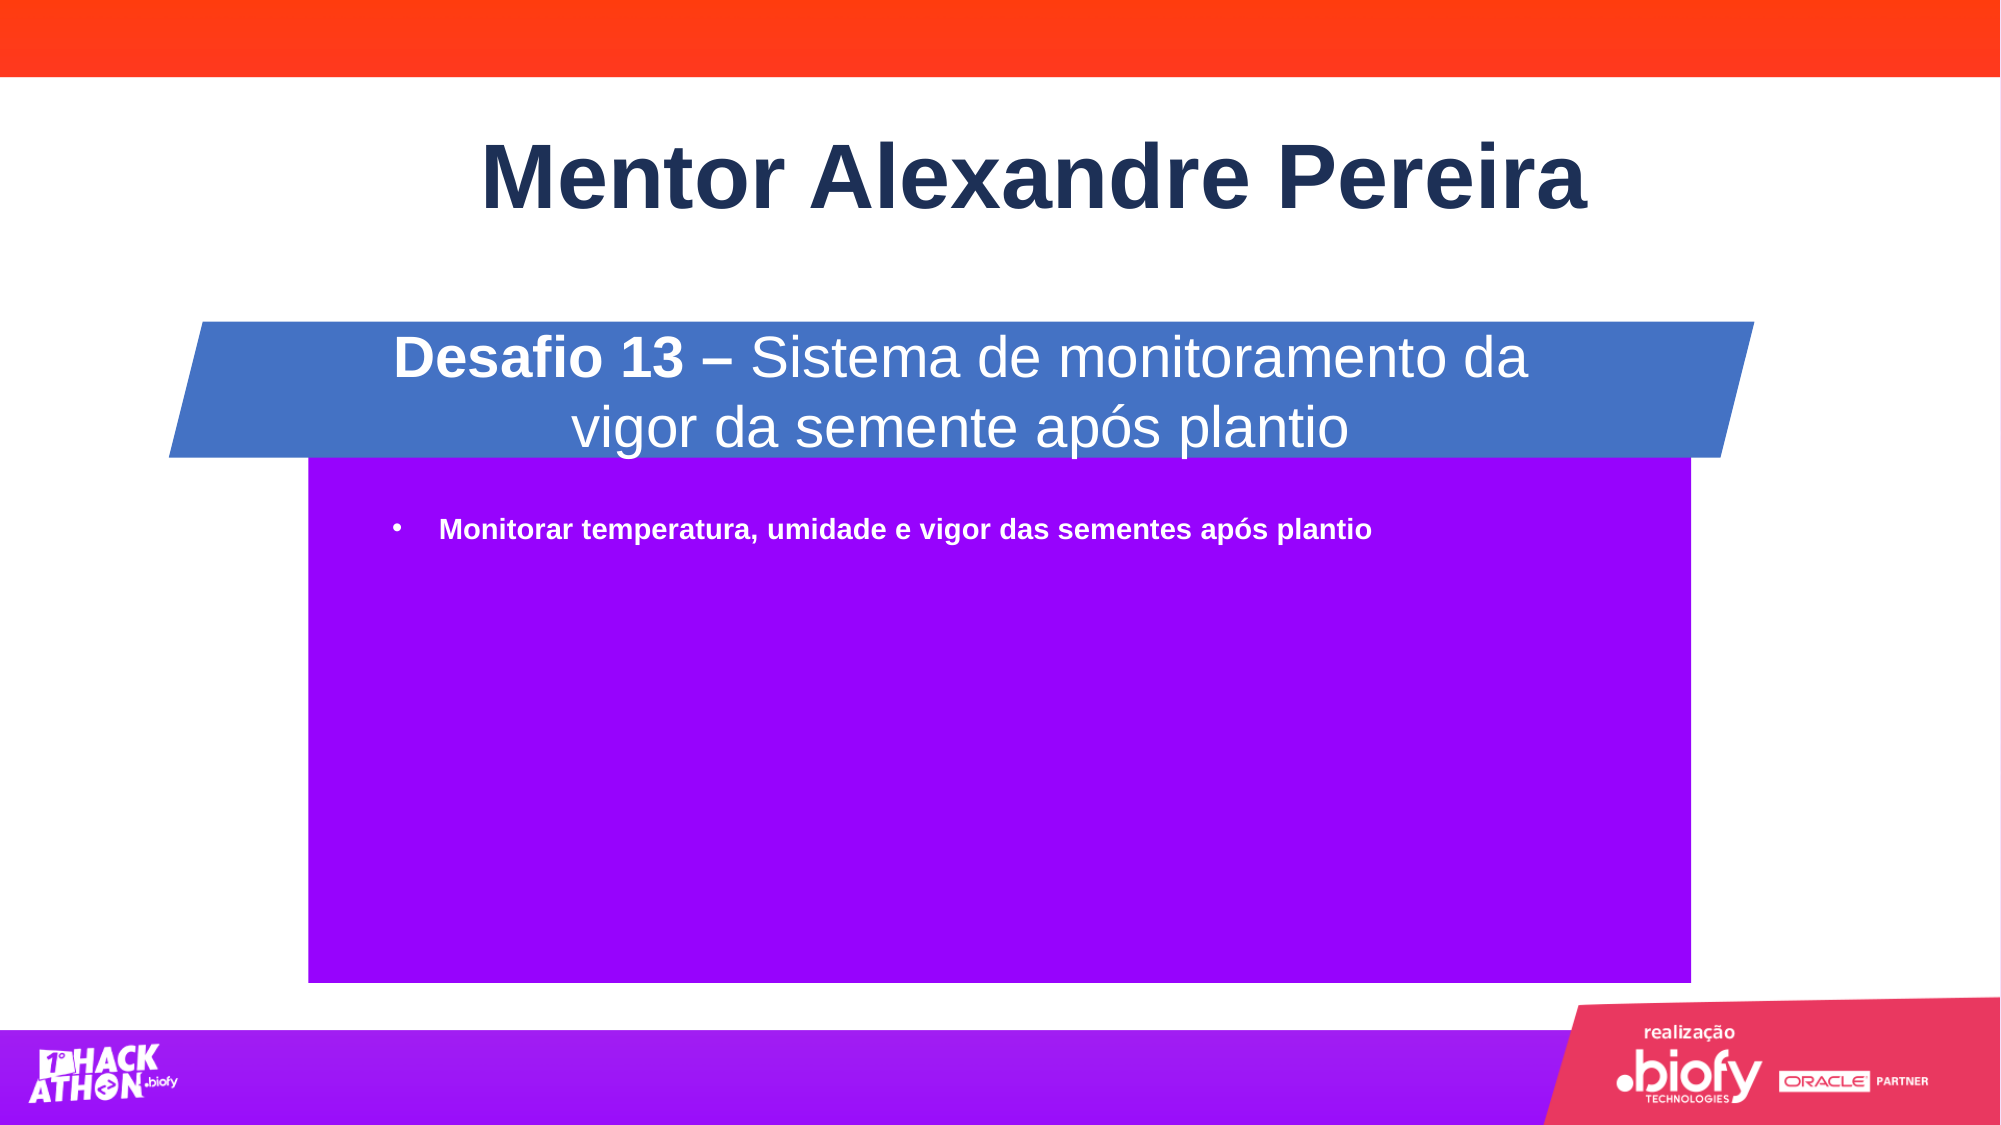

Mentor Alexandre Pereira
Desafio 13 – Sistema de monitoramento da vigor da semente após plantio

Monitorar temperatura, umidade e vigor das sementes após plantio